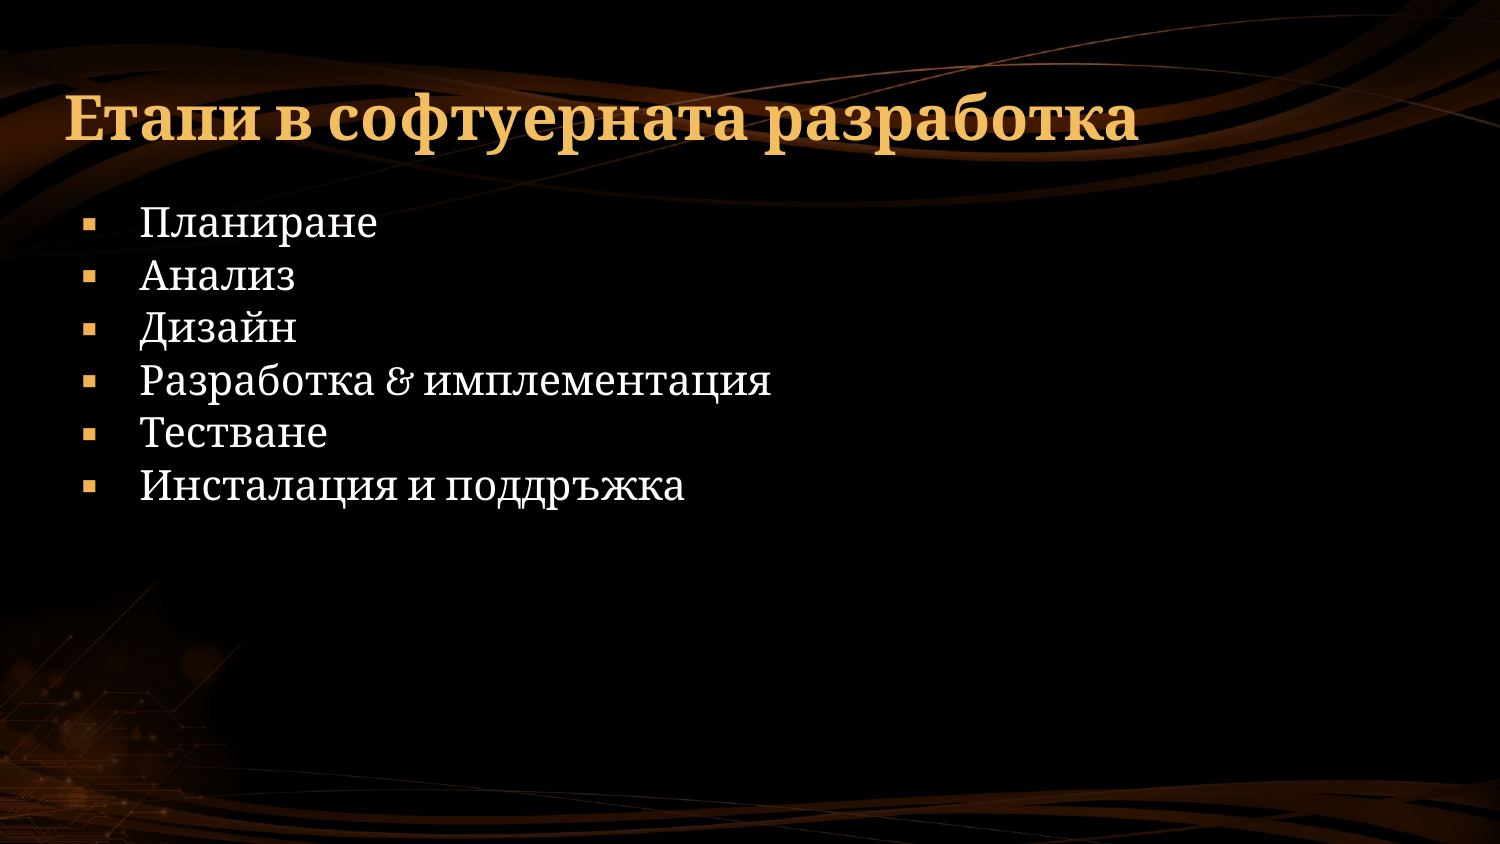

# Етапи в софтуерната разработка
Планиране
Анализ
Дизайн
Разработка & имплементация
Тестване
Инсталация и поддръжка